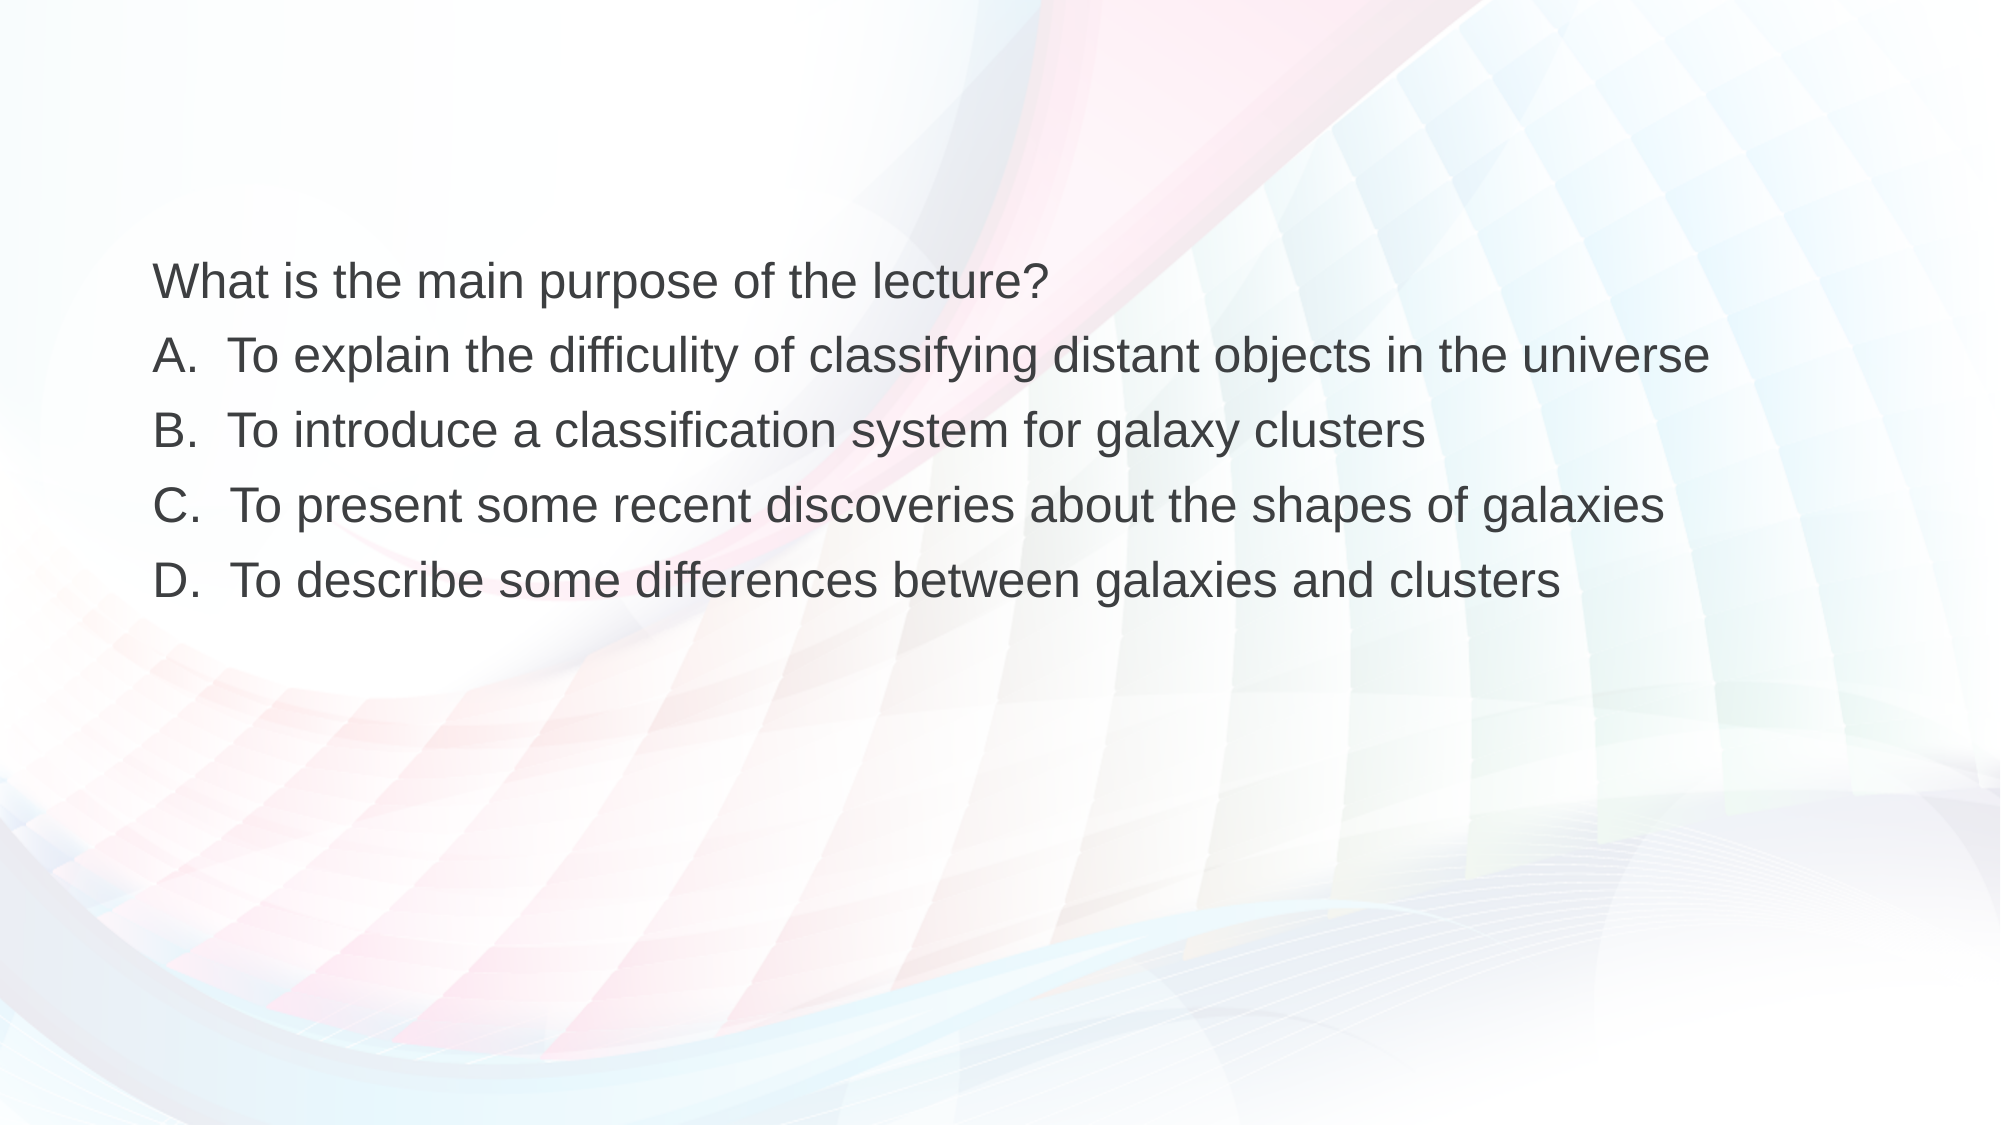

#
What is the main purpose of the lecture?
A.  To explain the difficulity of classifying distant objects in the universe
B.  To introduce a classification system for galaxy clusters
C.  To present some recent discoveries about the shapes of galaxies
D.  To describe some differences between galaxies and clusters